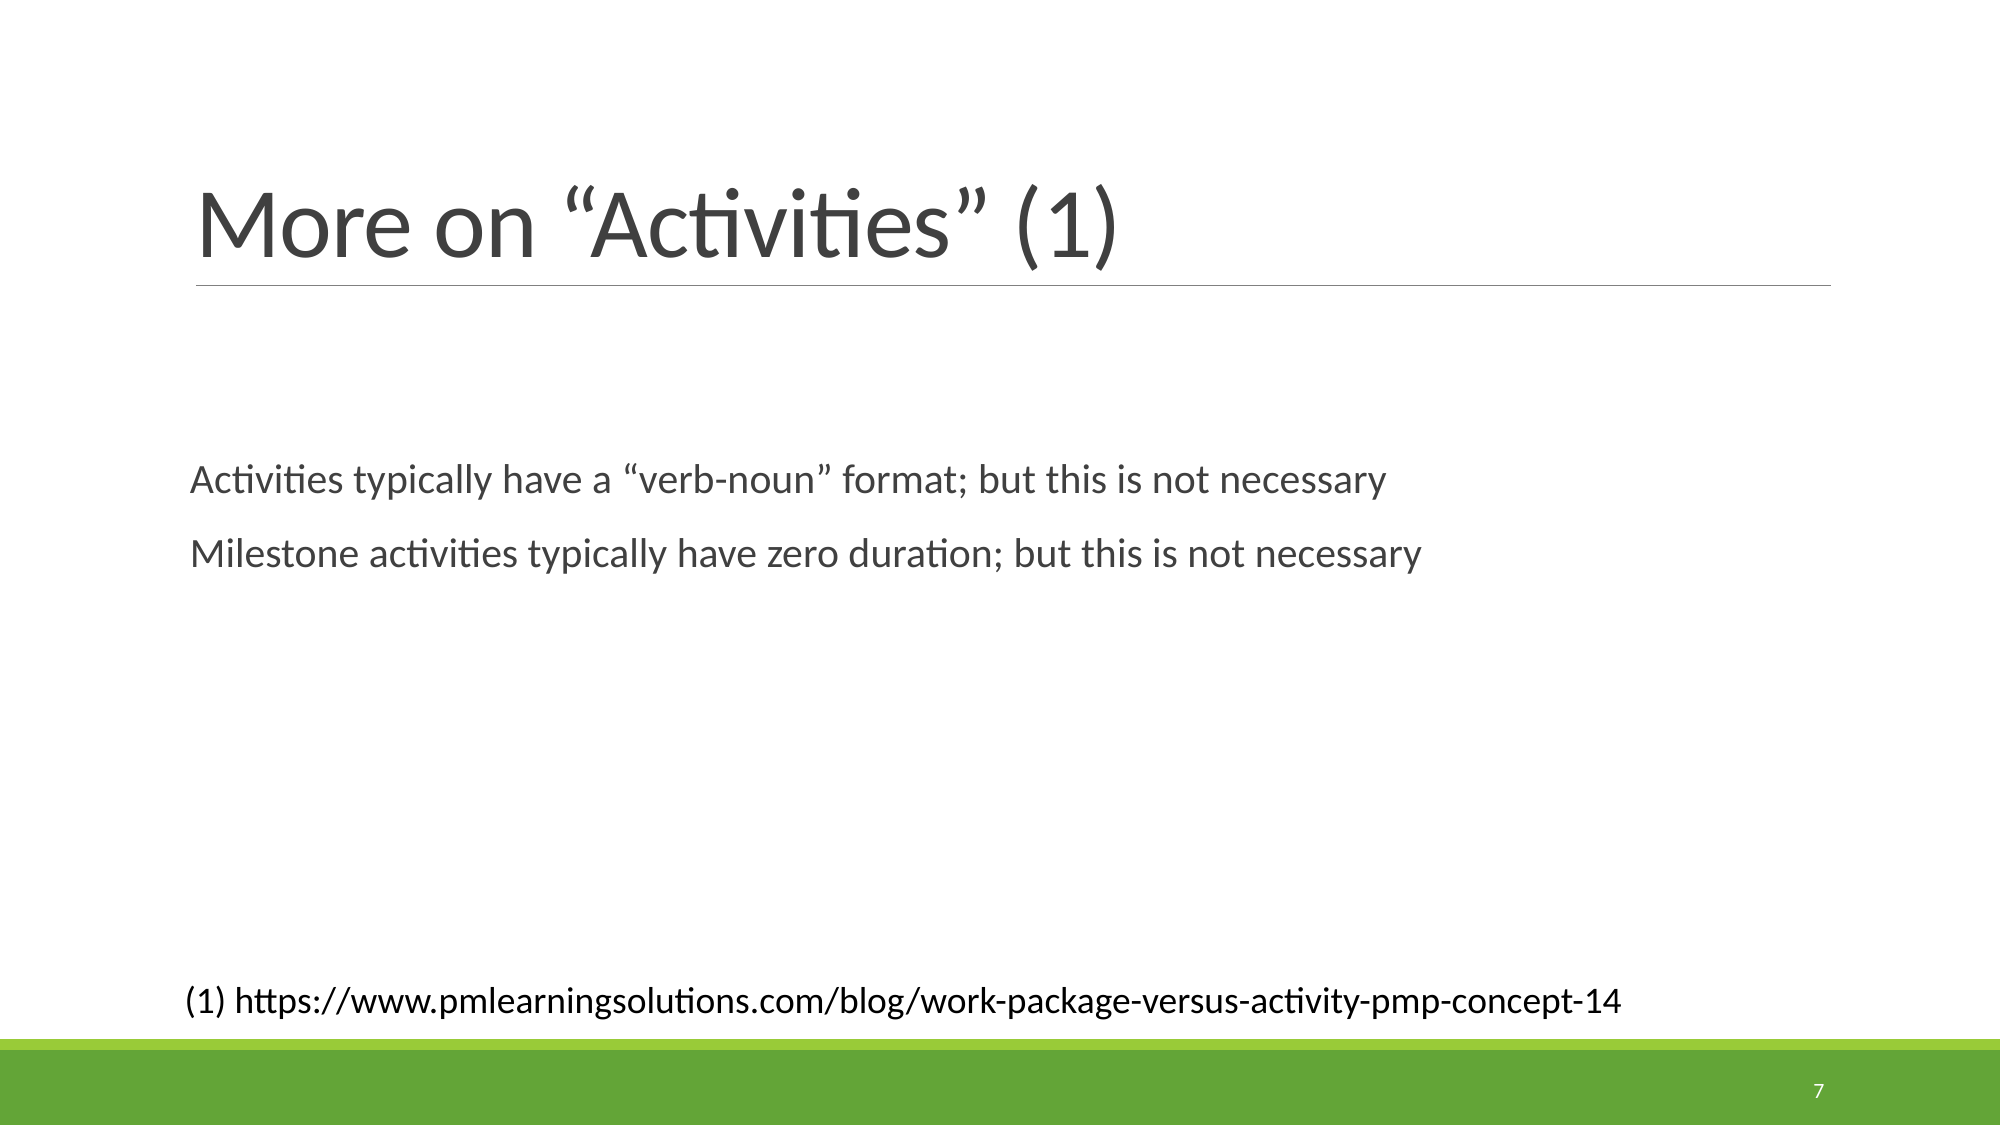

# More on “Activities” (1)

Activities typically have a “verb-noun” format; but this is not necessary
Milestone activities typically have zero duration; but this is not necessary
(1) https://www.pmlearningsolutions.com/blog/work-package-versus-activity-pmp-concept-14
7